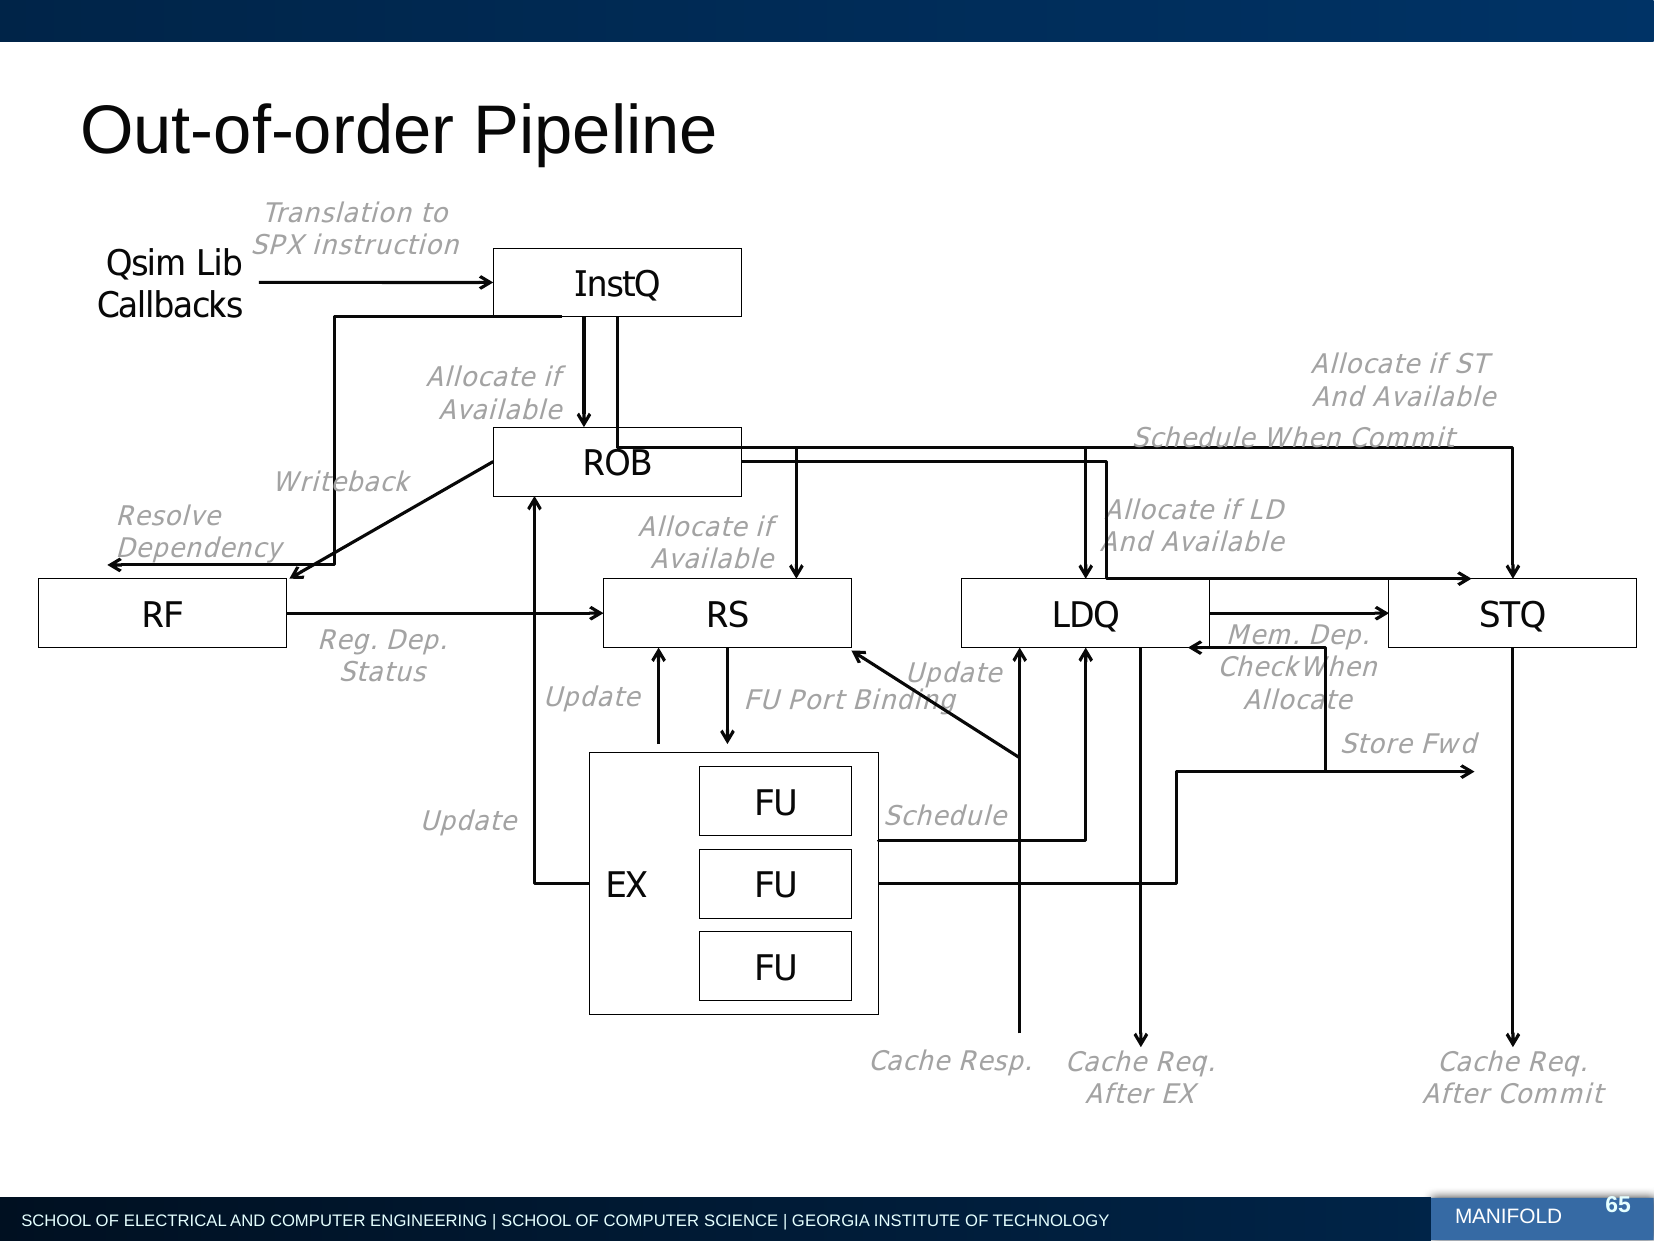

# Out-of-order Pipeline
Translation to SPX instruction
Qsim Lib
Callbacks
InstQ
Allocate if ST
And Available
Allocate if Available
Schedule When Commit
ROB
Writeback
Allocate if LD
And Available
Resolve Dependency
Allocate if Available
RF
RS
LDQ
STQ
Reg. Dep.
Status
Mem. Dep.
CheckWhen Allocate
Update
Update
FU Port Binding
Store Fwd
EX
Schedule
FU
Update
FU
FU
Cache Resp.
Cache Req. After EX
Cache Req. After Commit
65